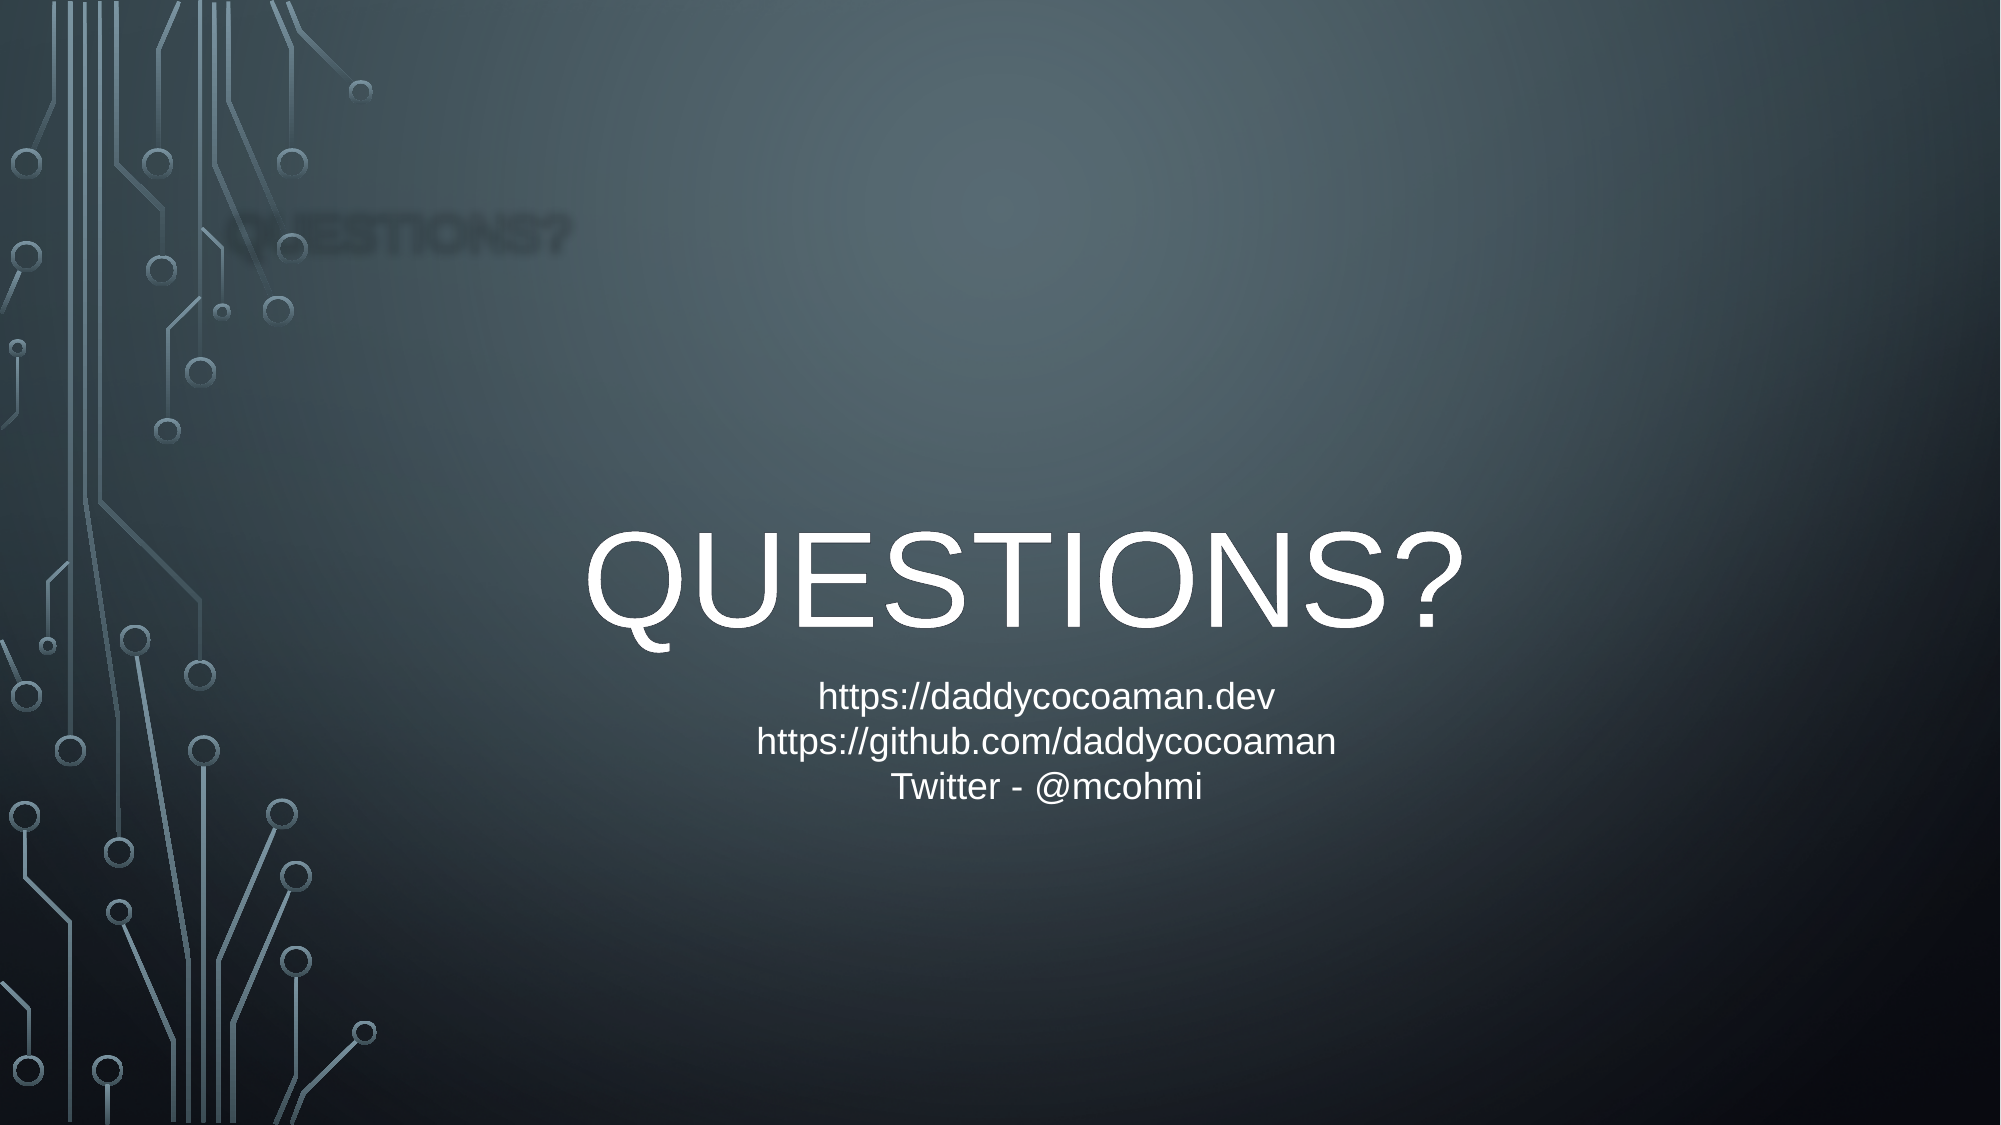

# QUESTIONS?
https://daddycocoaman.dev
https://github.com/daddycocoaman
Twitter - @mcohmi